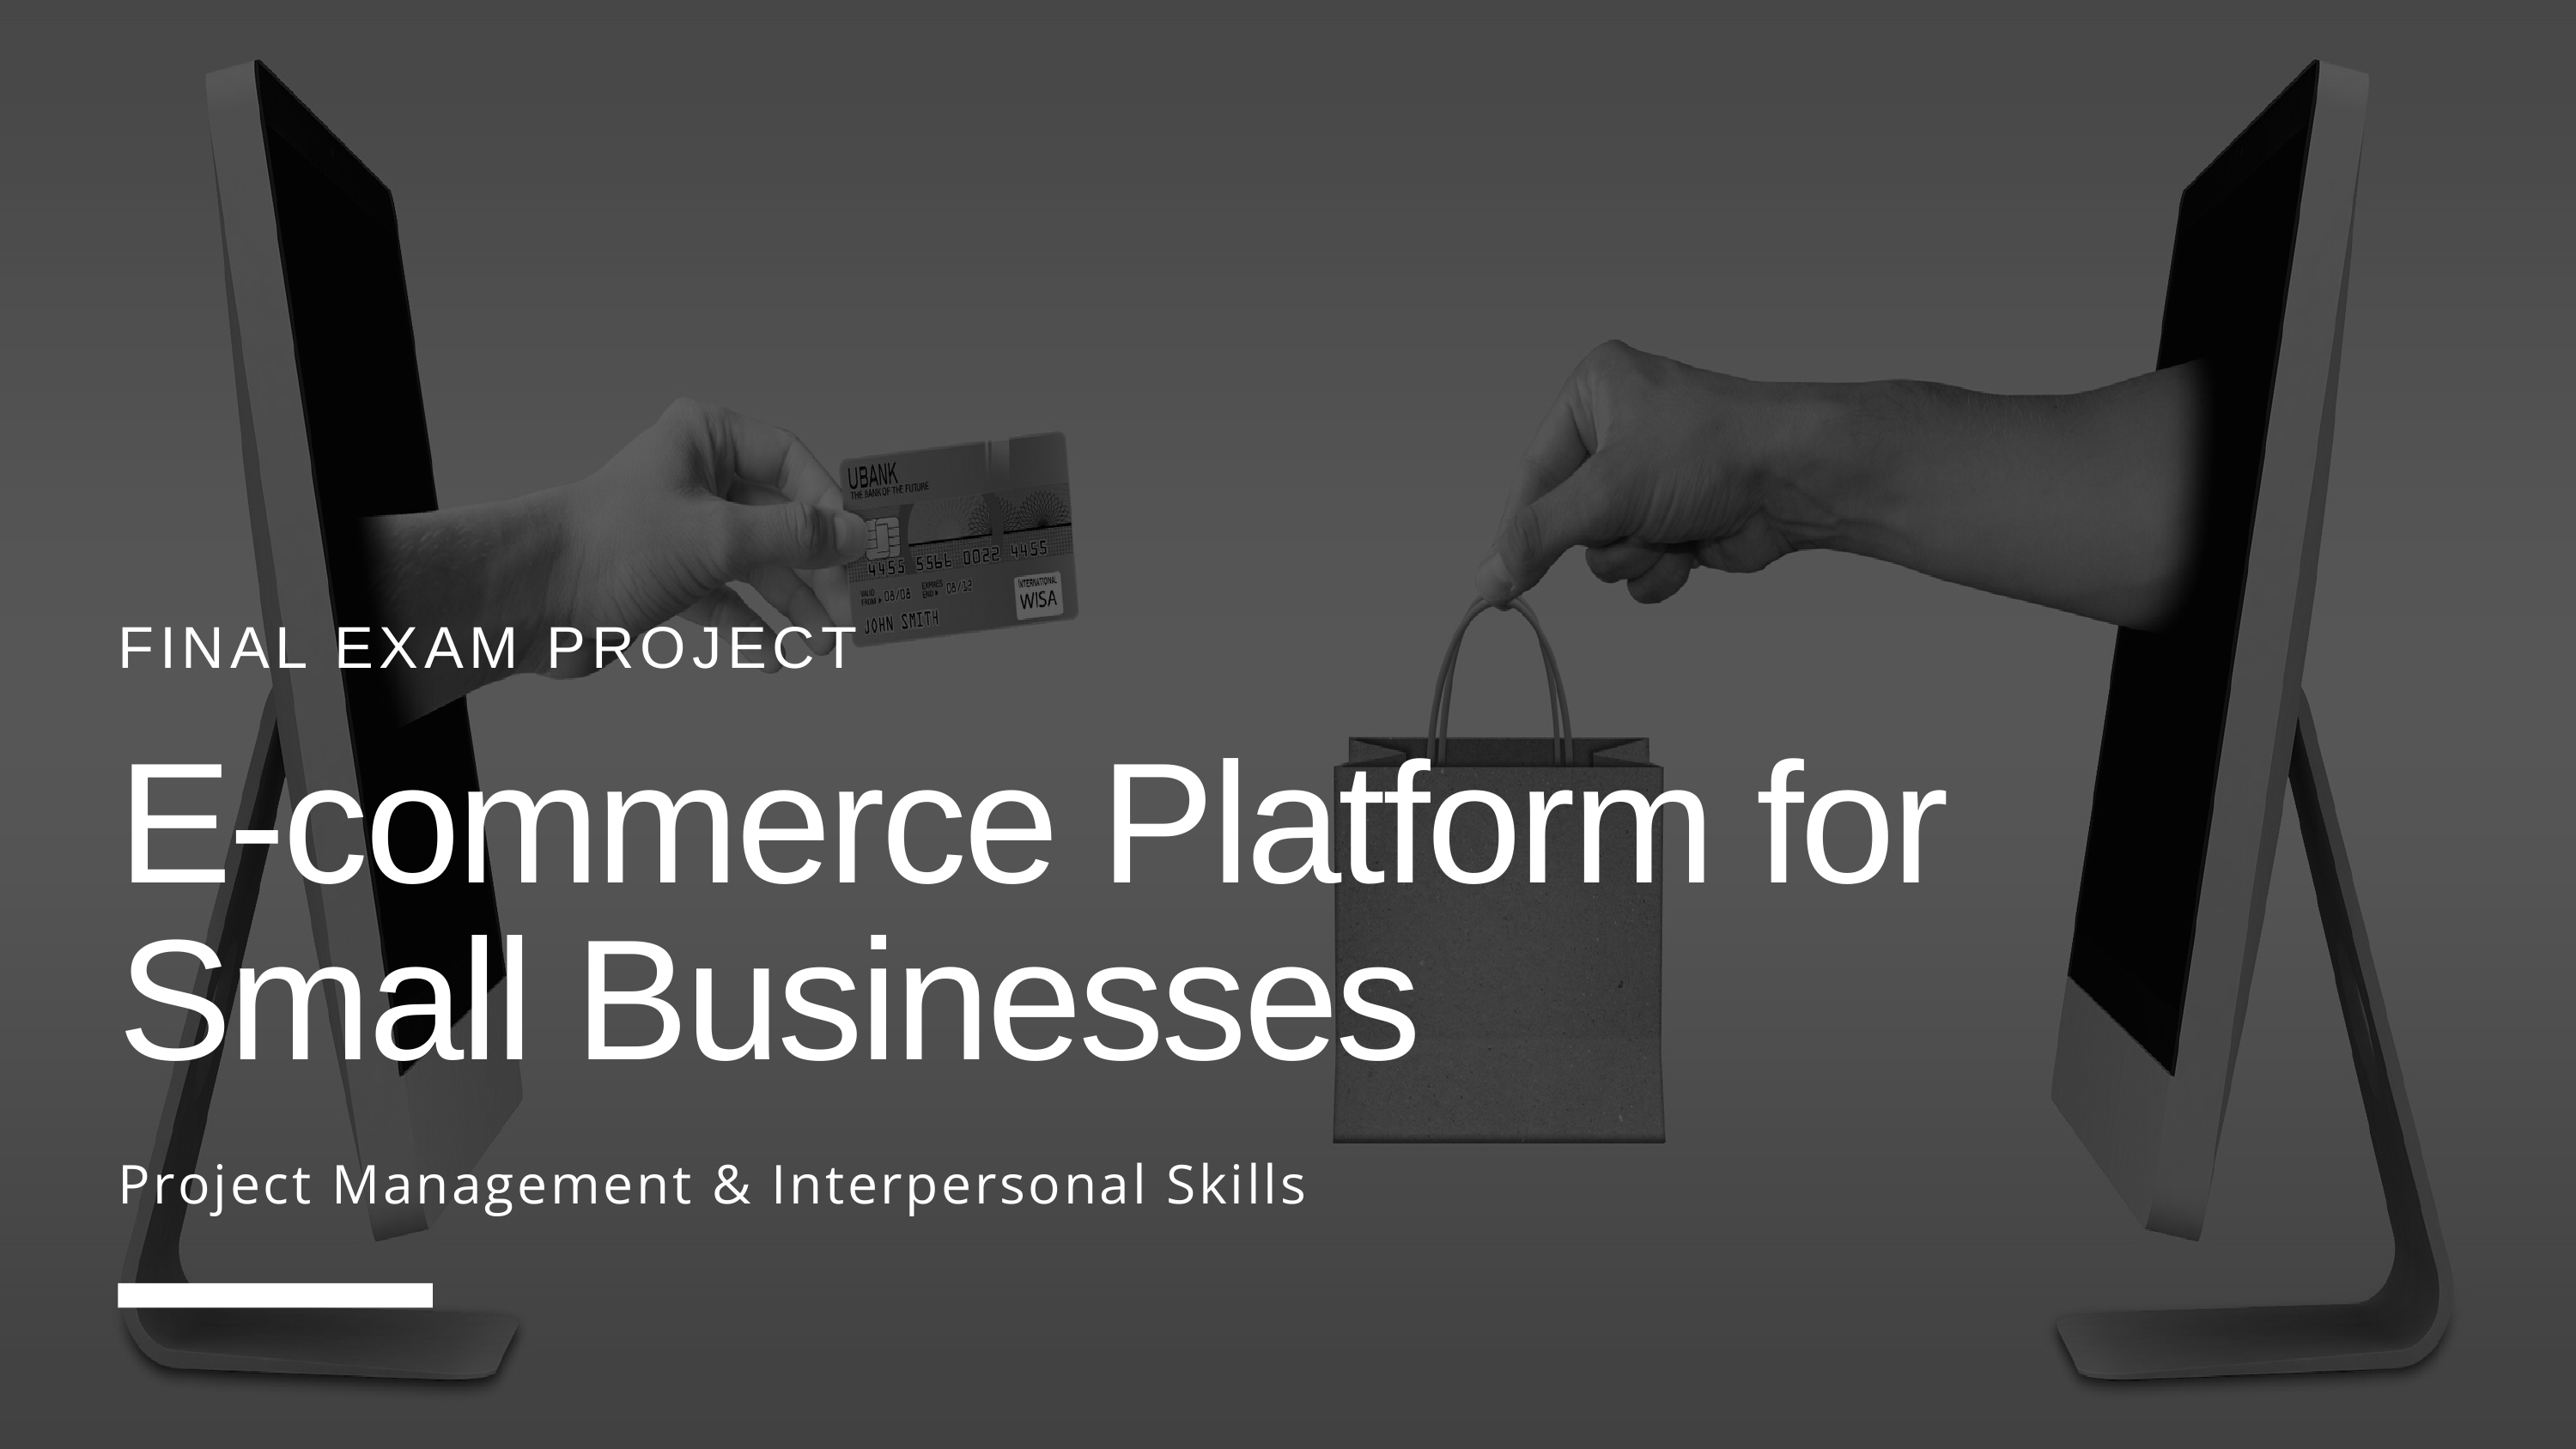

FINAL EXAM PROJECT
E-commerce Platform for Small Businesses
Project Management & Interpersonal Skills